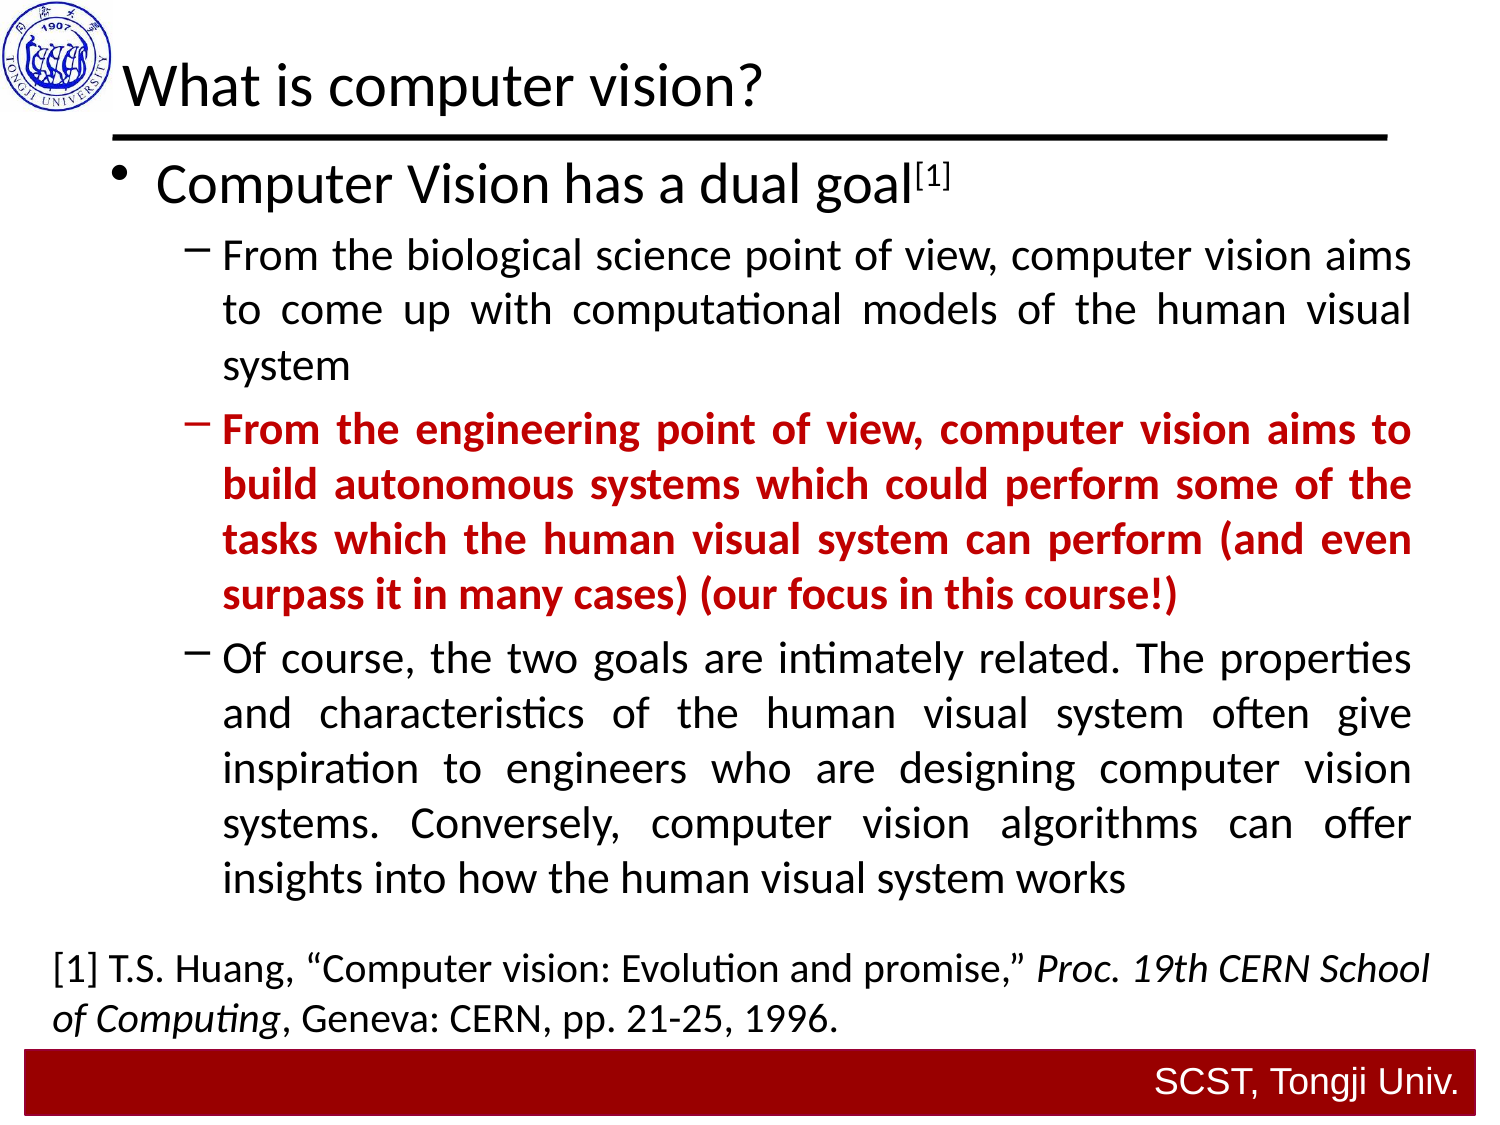

What is computer vision?
Computer Vision has a dual goal[1]
From the biological science point of view, computer vision aims to come up with computational models of the human visual system
From the engineering point of view, computer vision aims to build autonomous systems which could perform some of the tasks which the human visual system can perform (and even surpass it in many cases) (our focus in this course!)
Of course, the two goals are intimately related. The properties and characteristics of the human visual system often give inspiration to engineers who are designing computer vision systems. Conversely, computer vision algorithms can offer insights into how the human visual system works
[1] T.S. Huang, “Computer vision: Evolution and promise,” Proc. 19th CERN School of Computing, Geneva: CERN, pp. 21-25, 1996.